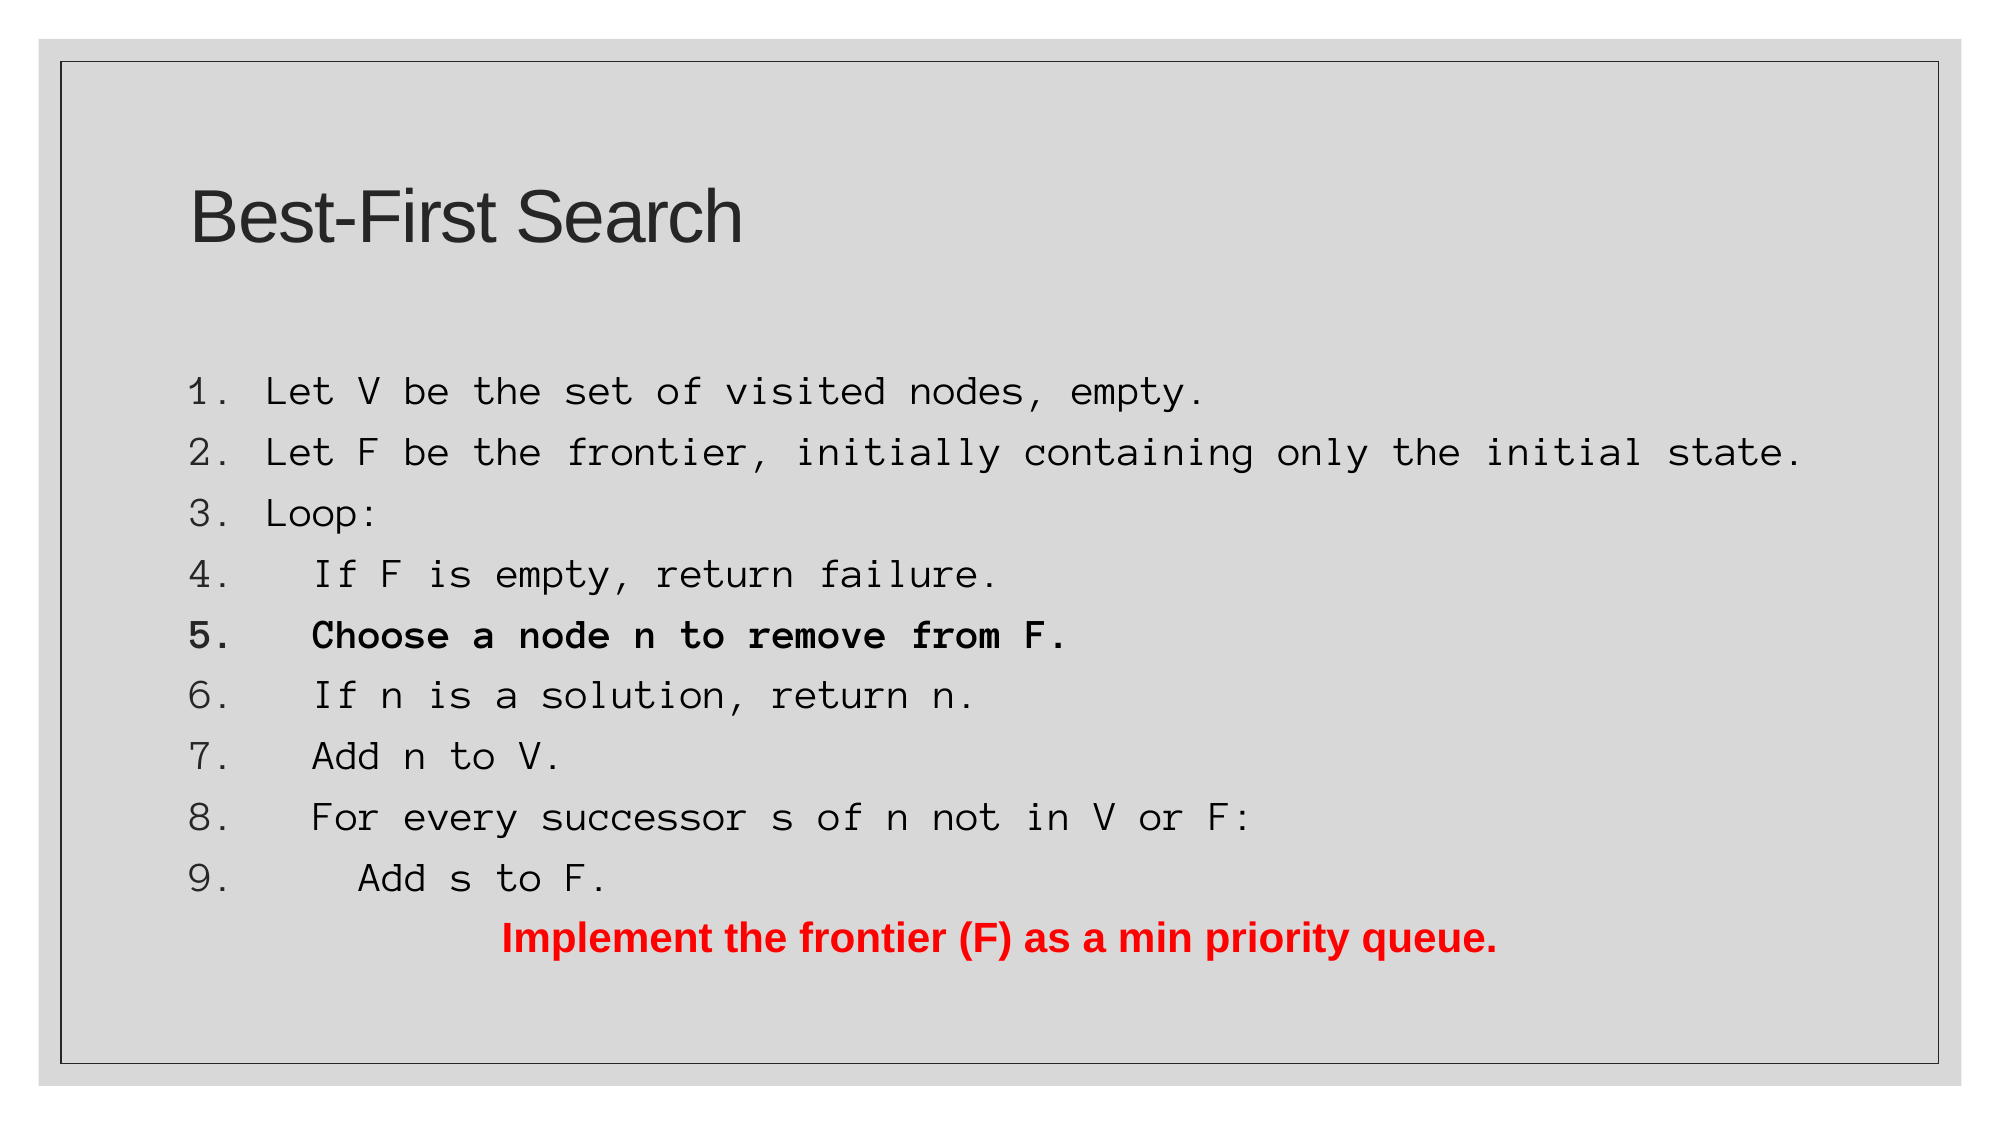

# Best-First Search

Let V be the set of visited nodes, empty.
Let F be the frontier, initially containing only the initial state.
Loop:
  If F is empty, return failure.
  Choose a node n to remove from F.
  If n is a solution, return n.
  Add n to V.
  For every successor s of n not in V or F:
    Add s to F.
Implement the frontier (F) as a min priority queue.